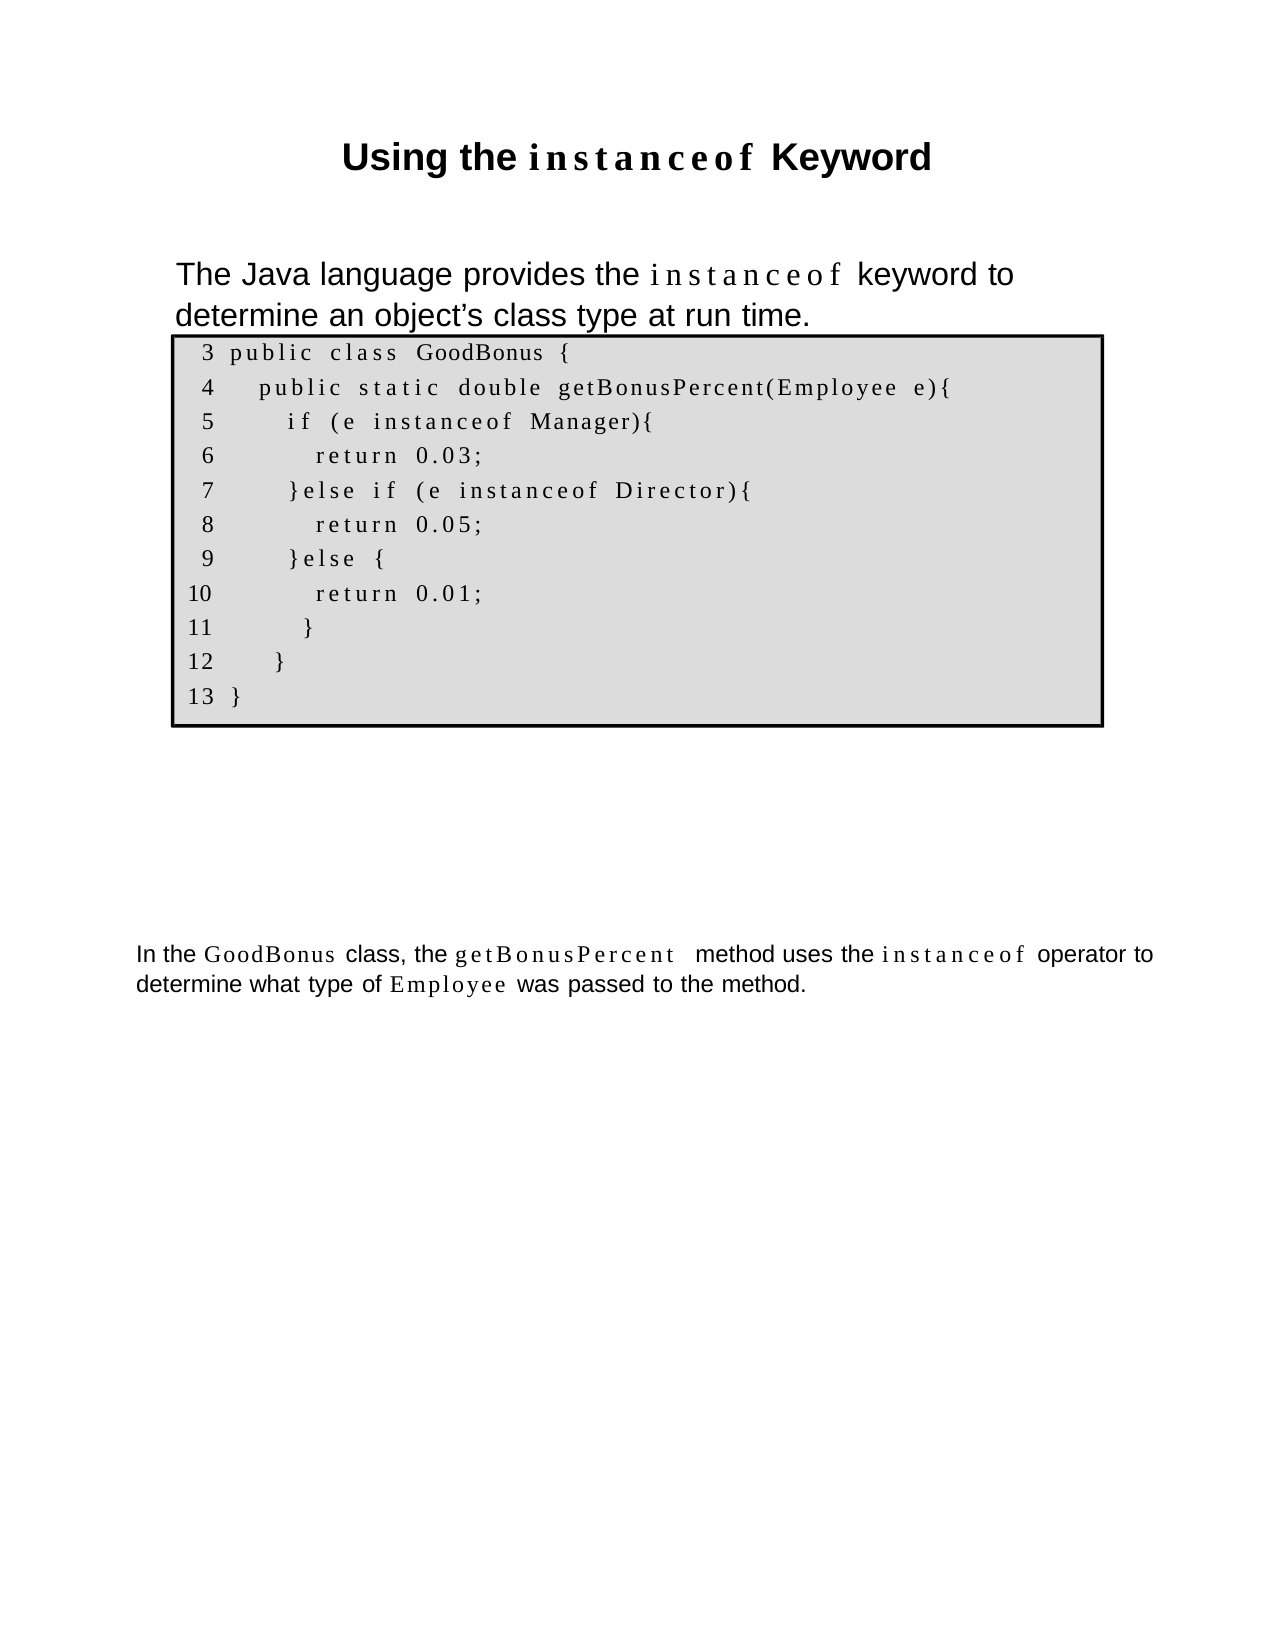

Using the instanceof Keyword

The Java language provides the instanceof keyword to determine an object’s class type at run time.
public class GoodBonus {
public static double getBonusPercent(Employee e){
if (e instanceof Manager){
return 0.03;
}else if (e instanceof Director){
return 0.05;
}else {
return 0.01;
11	}
12	}
13 }

In the GoodBonus class, the getBonusPercent  method uses the instanceof operator to determine what type of Employee was passed to the method.